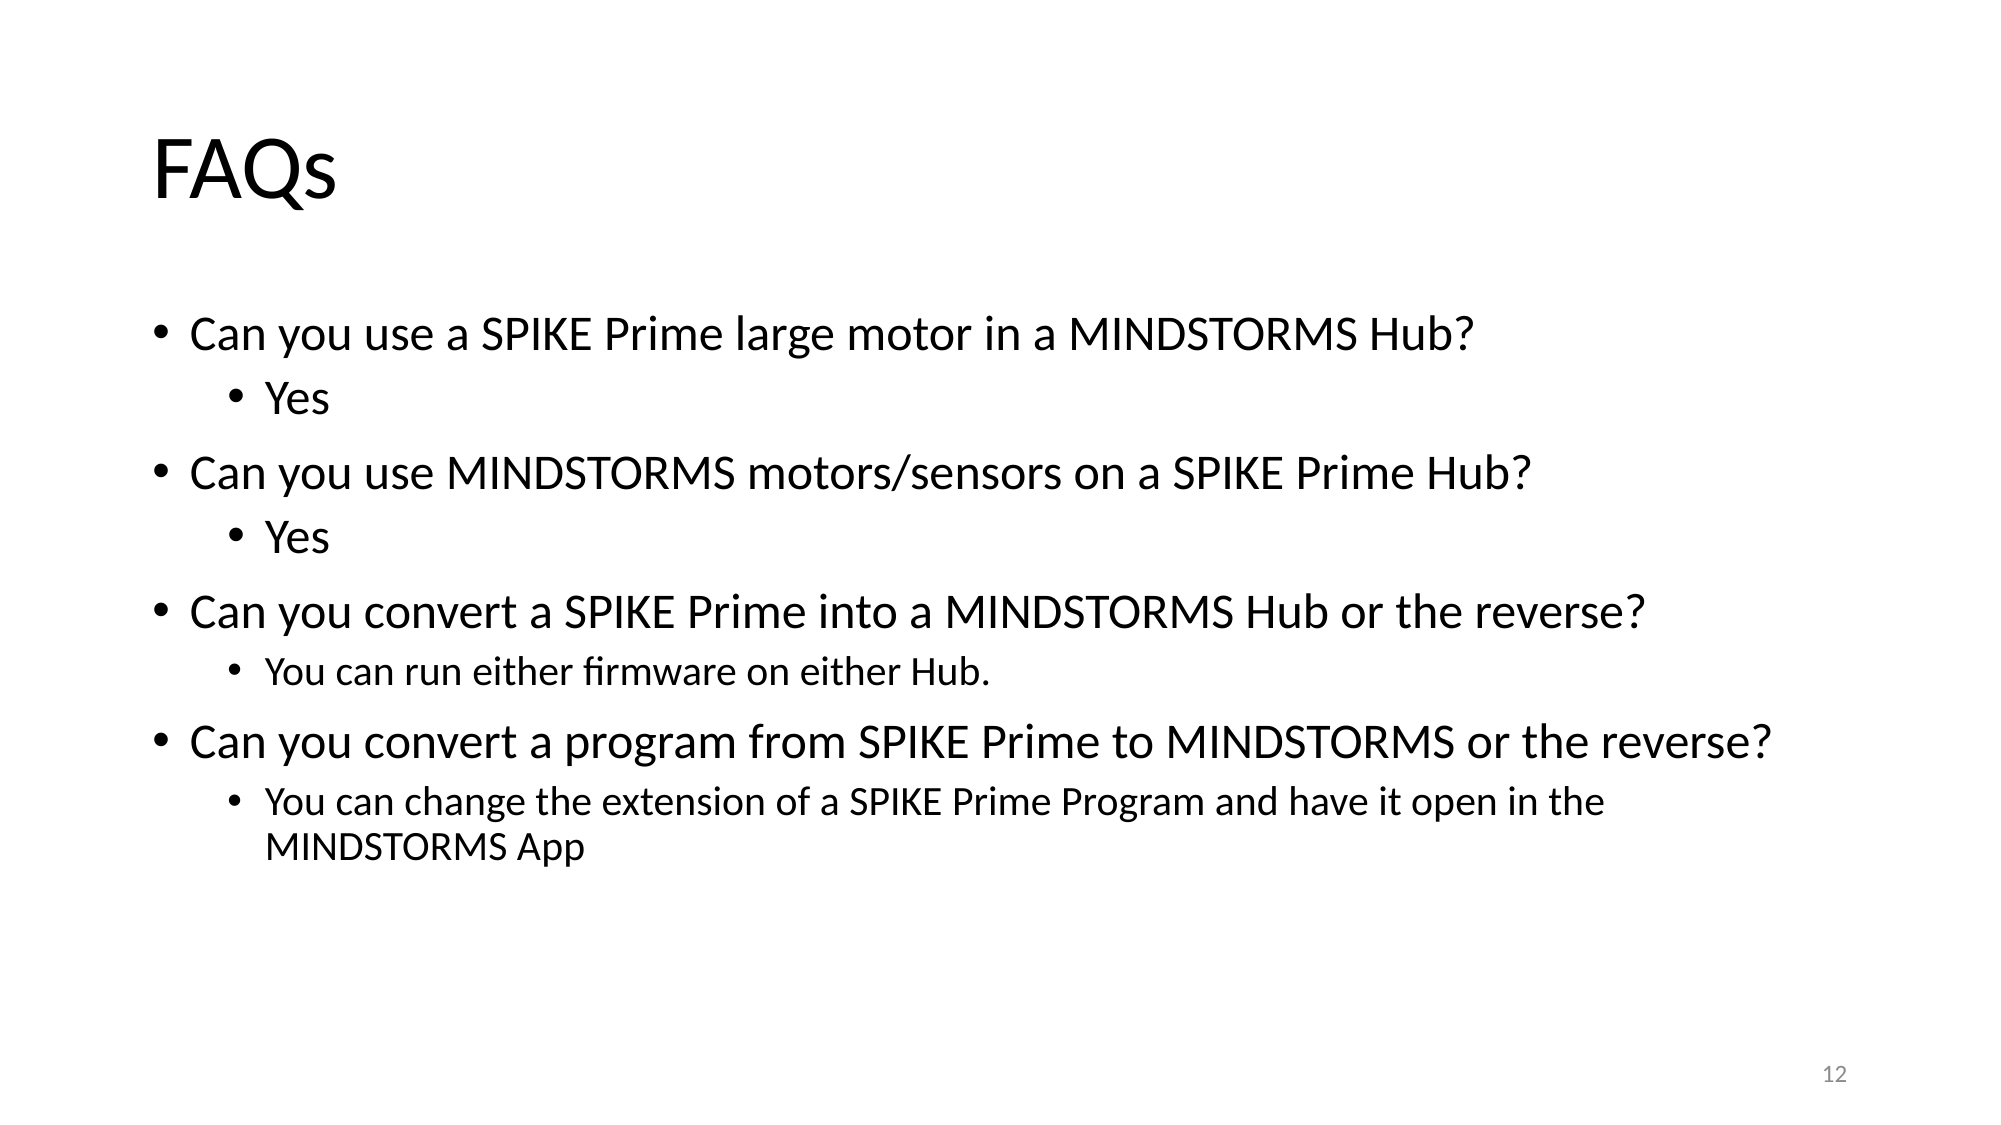

# FAQs
Can you use a SPIKE Prime large motor in a MINDSTORMS Hub?
Yes
Can you use MINDSTORMS motors/sensors on a SPIKE Prime Hub?
Yes
Can you convert a SPIKE Prime into a MINDSTORMS Hub or the reverse?
You can run either firmware on either Hub.
Can you convert a program from SPIKE Prime to MINDSTORMS or the reverse?
You can change the extension of a SPIKE Prime Program and have it open in the MINDSTORMS App
12